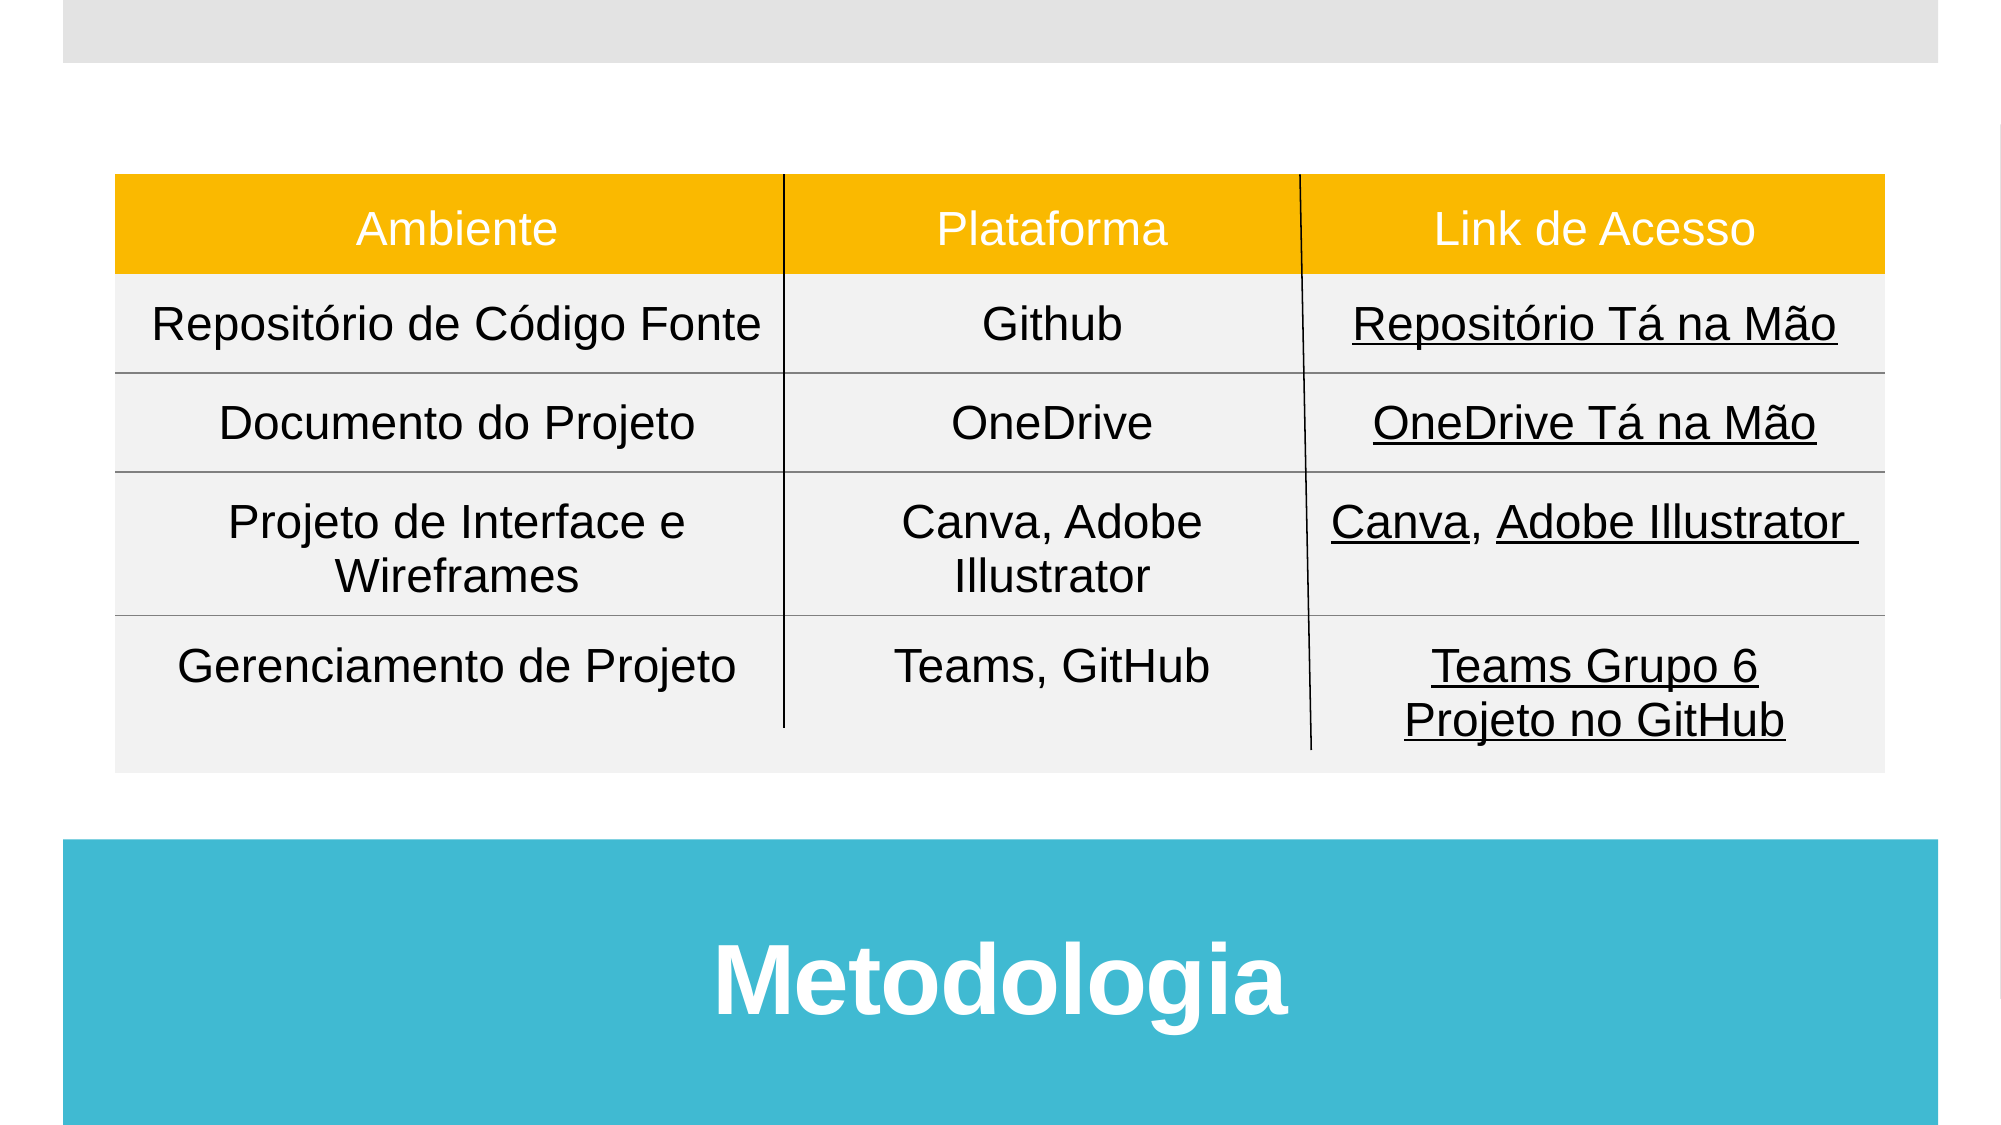

| Ambiente | Plataforma | Link de Acesso |
| --- | --- | --- |
| Repositório de Código Fonte | Github | Repositório Tá na Mão |
| Documento do Projeto | OneDrive | OneDrive Tá na Mão |
| Projeto de Interface e Wireframes | Canva, Adobe Illustrator | Canva, Adobe Illustrator |
| Gerenciamento de Projeto | Teams, GitHub | Teams Grupo 6 Projeto no GitHub |
# Metodologia